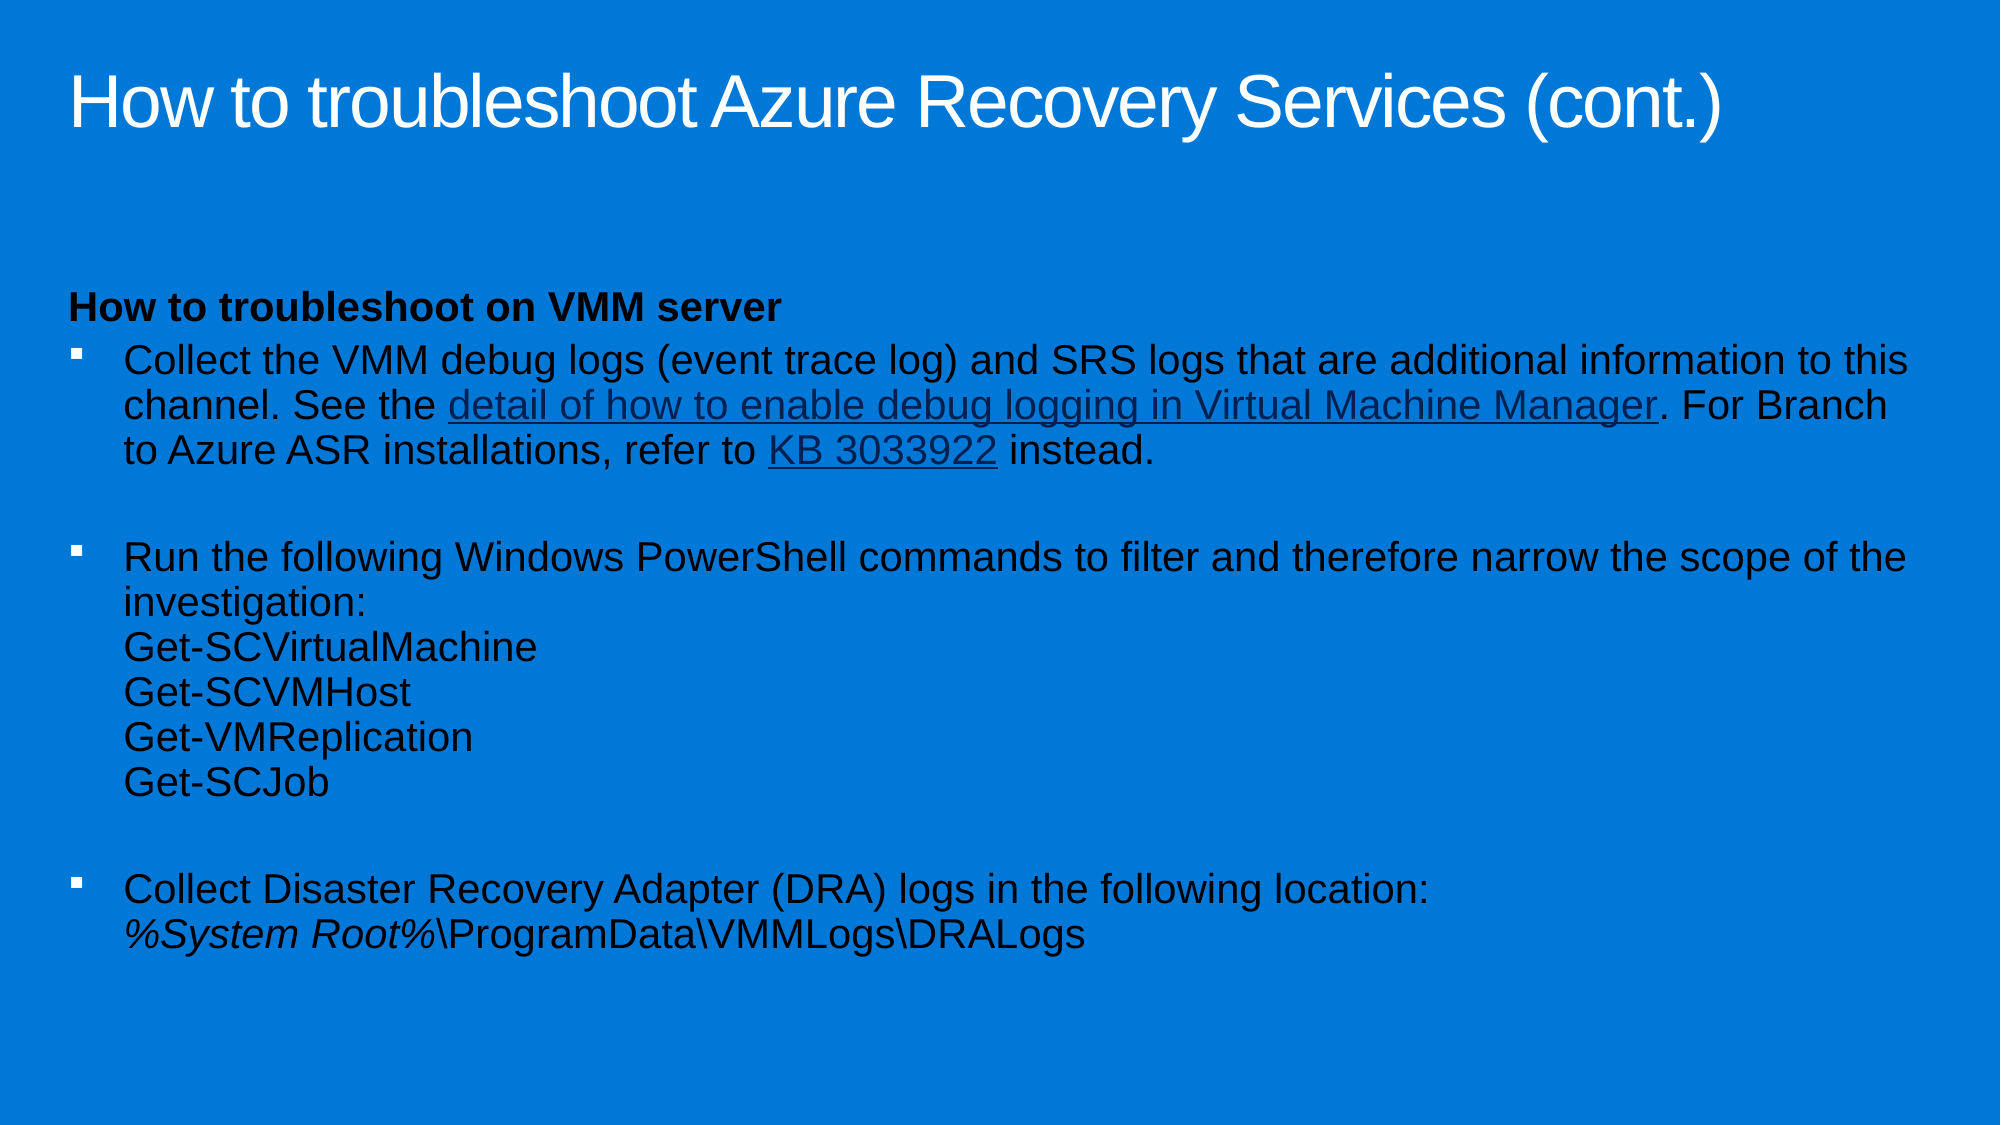

# How to troubleshoot Azure Recovery Services (cont.)
How to troubleshoot on VMM server
Collect the VMM debug logs (event trace log) and SRS logs that are additional information to this channel. See the detail of how to enable debug logging in Virtual Machine Manager. For Branch to Azure ASR installations, refer to KB 3033922 instead.

Run the following Windows PowerShell commands to filter and therefore narrow the scope of the investigation:
Get-SCVirtualMachine
Get-SCVMHost
Get-VMReplication
Get-SCJob

Collect Disaster Recovery Adapter (DRA) logs in the following location:
%System Root%\ProgramData\VMMLogs\DRALogs